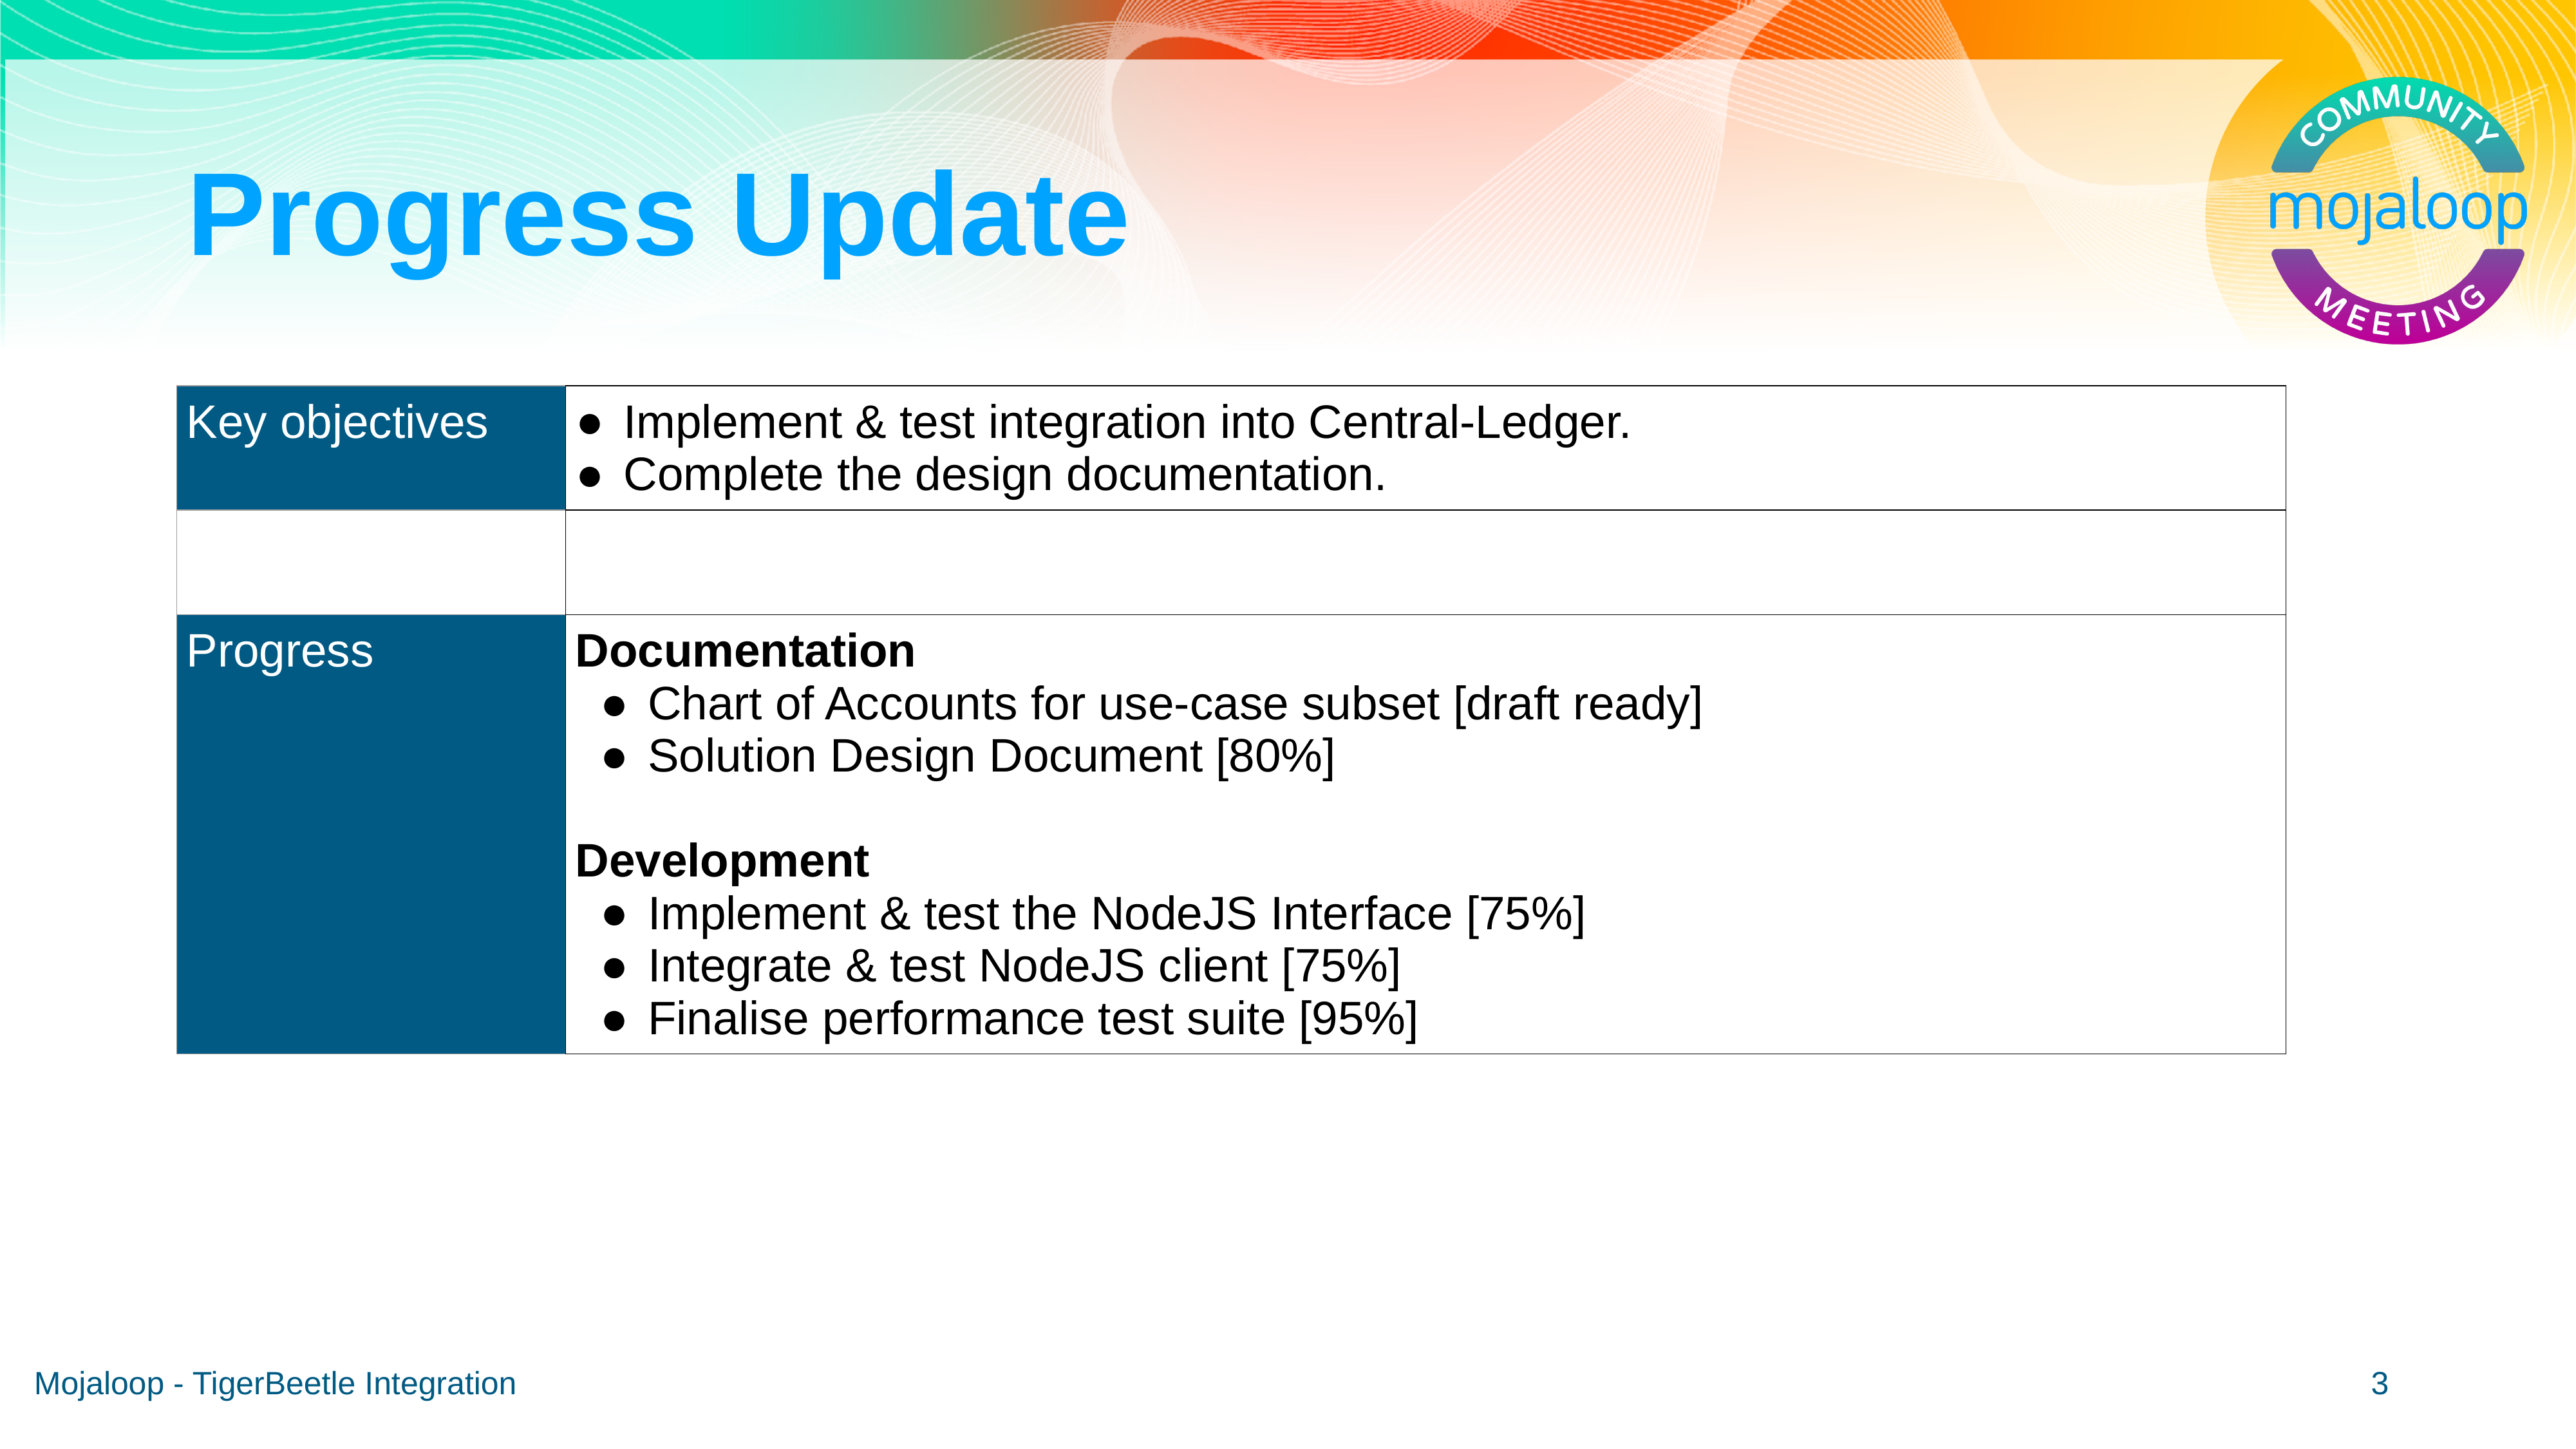

# Progress Update
| Key objectives | Implement & test integration into Central-Ledger. Complete the design documentation. |
| --- | --- |
|  |  |
| Progress | Documentation Chart of Accounts for use-case subset [draft ready] Solution Design Document [80%] Development Implement & test the NodeJS Interface [75%] Integrate & test NodeJS client [75%] Finalise performance test suite [95%] |
Mojaloop - TigerBeetle Integration
3